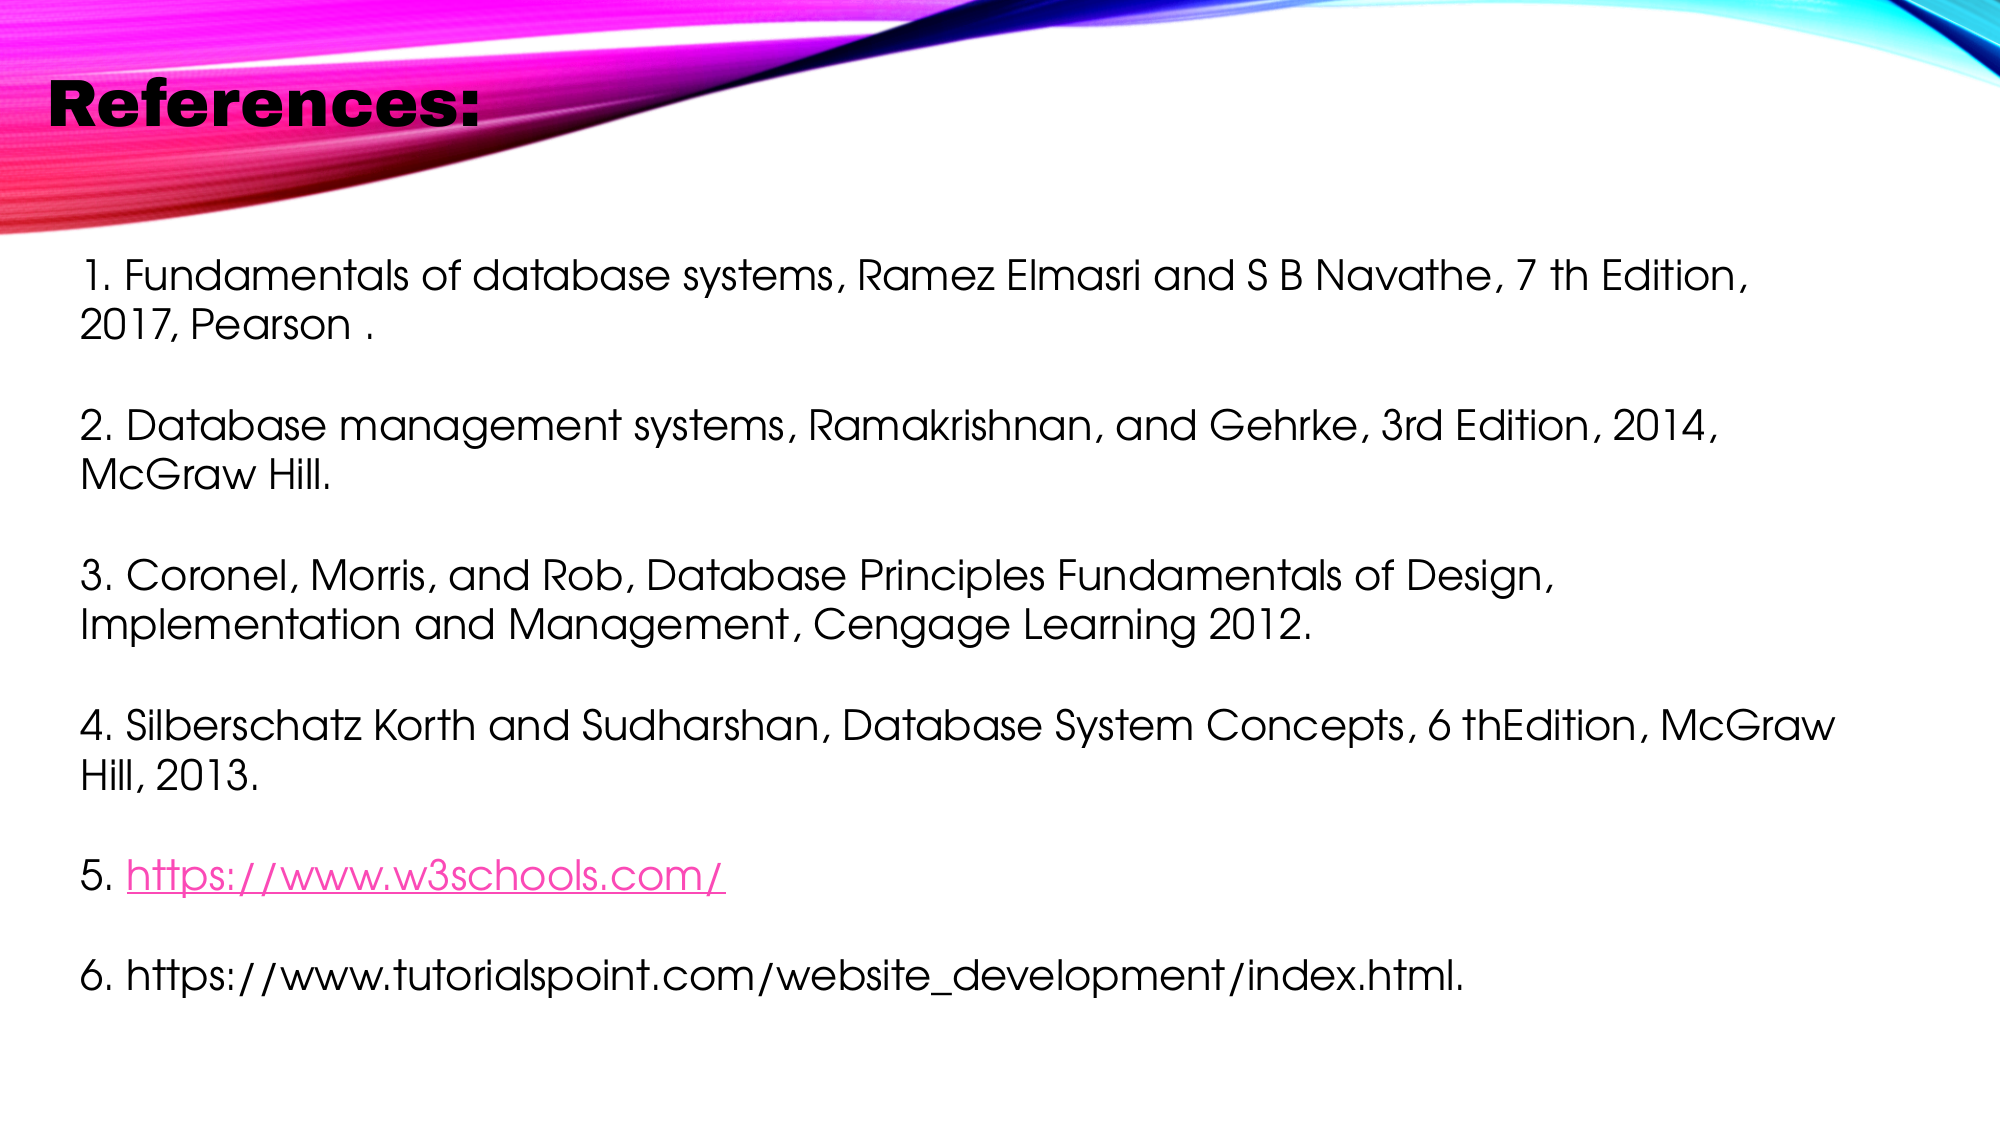

References:
1. Fundamentals of database systems, Ramez Elmasri and S B Navathe, 7 th Edition, 2017, Pearson .

2. Database management systems, Ramakrishnan, and Gehrke, 3rd Edition, 2014, McGraw Hill.

3. Coronel, Morris, and Rob, Database Principles Fundamentals of Design, Implementation and Management, Cengage Learning 2012.

4. Silberschatz Korth and Sudharshan, Database System Concepts, 6 thEdition, McGraw Hill, 2013.

5. https://www.w3schools.com/

6. https://www.tutorialspoint.com/website_development/index.html.